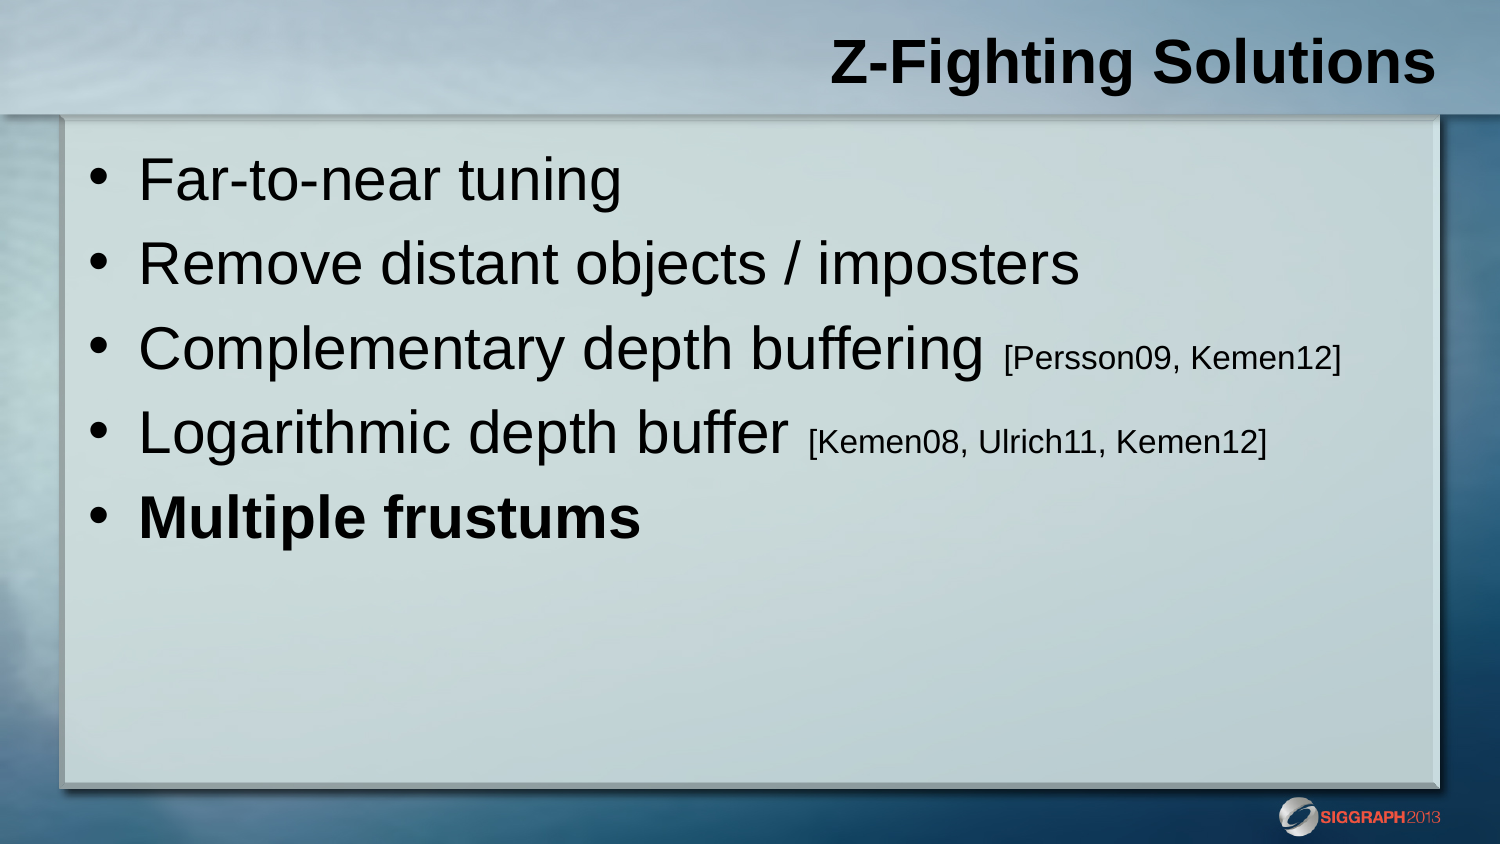

# Z-Fighting Solutions
Far-to-near tuning
Remove distant objects / imposters
Complementary depth buffering [Persson09, Kemen12]
Logarithmic depth buffer [Kemen08, Ulrich11, Kemen12]
Multiple frustums